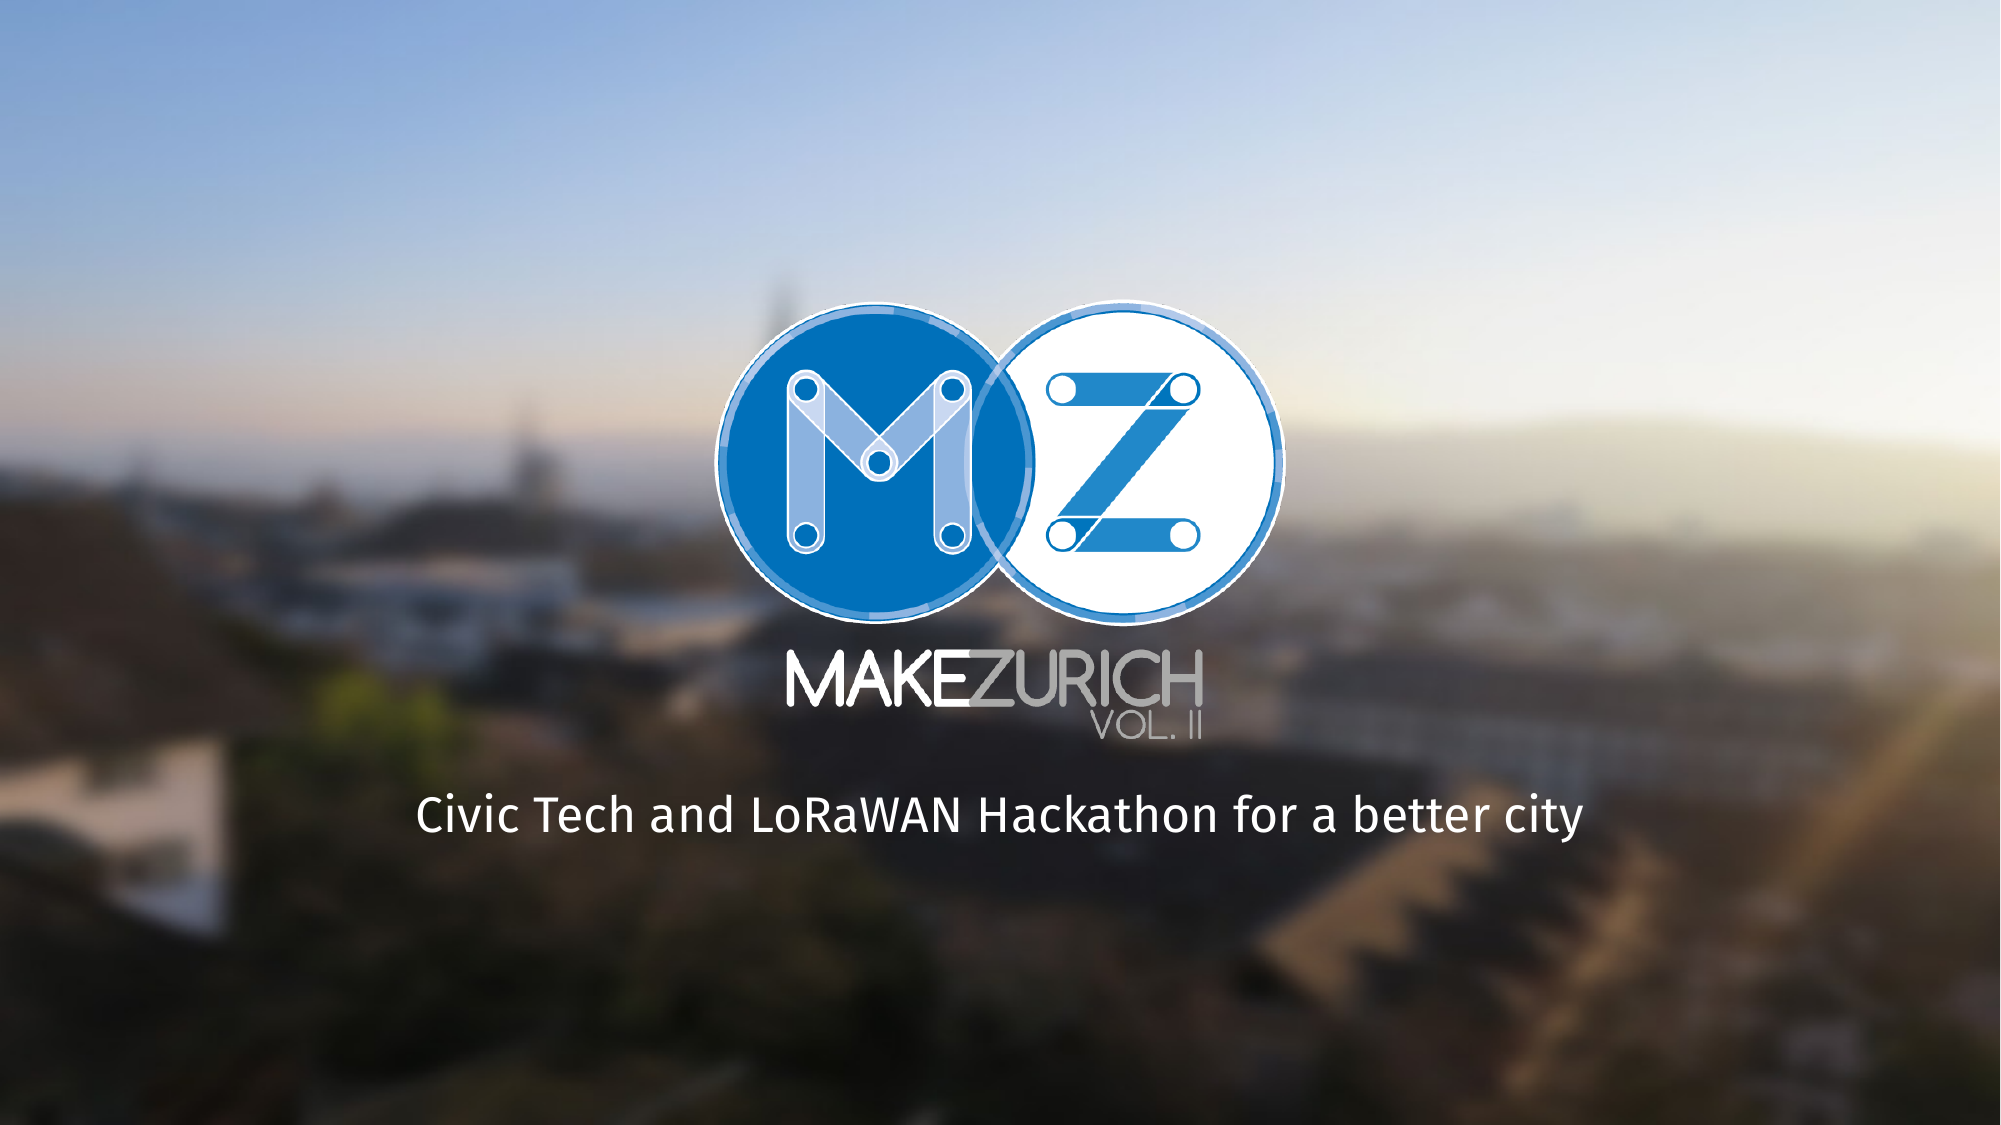

Civic Tech and LoRaWAN Hackathon for a better city